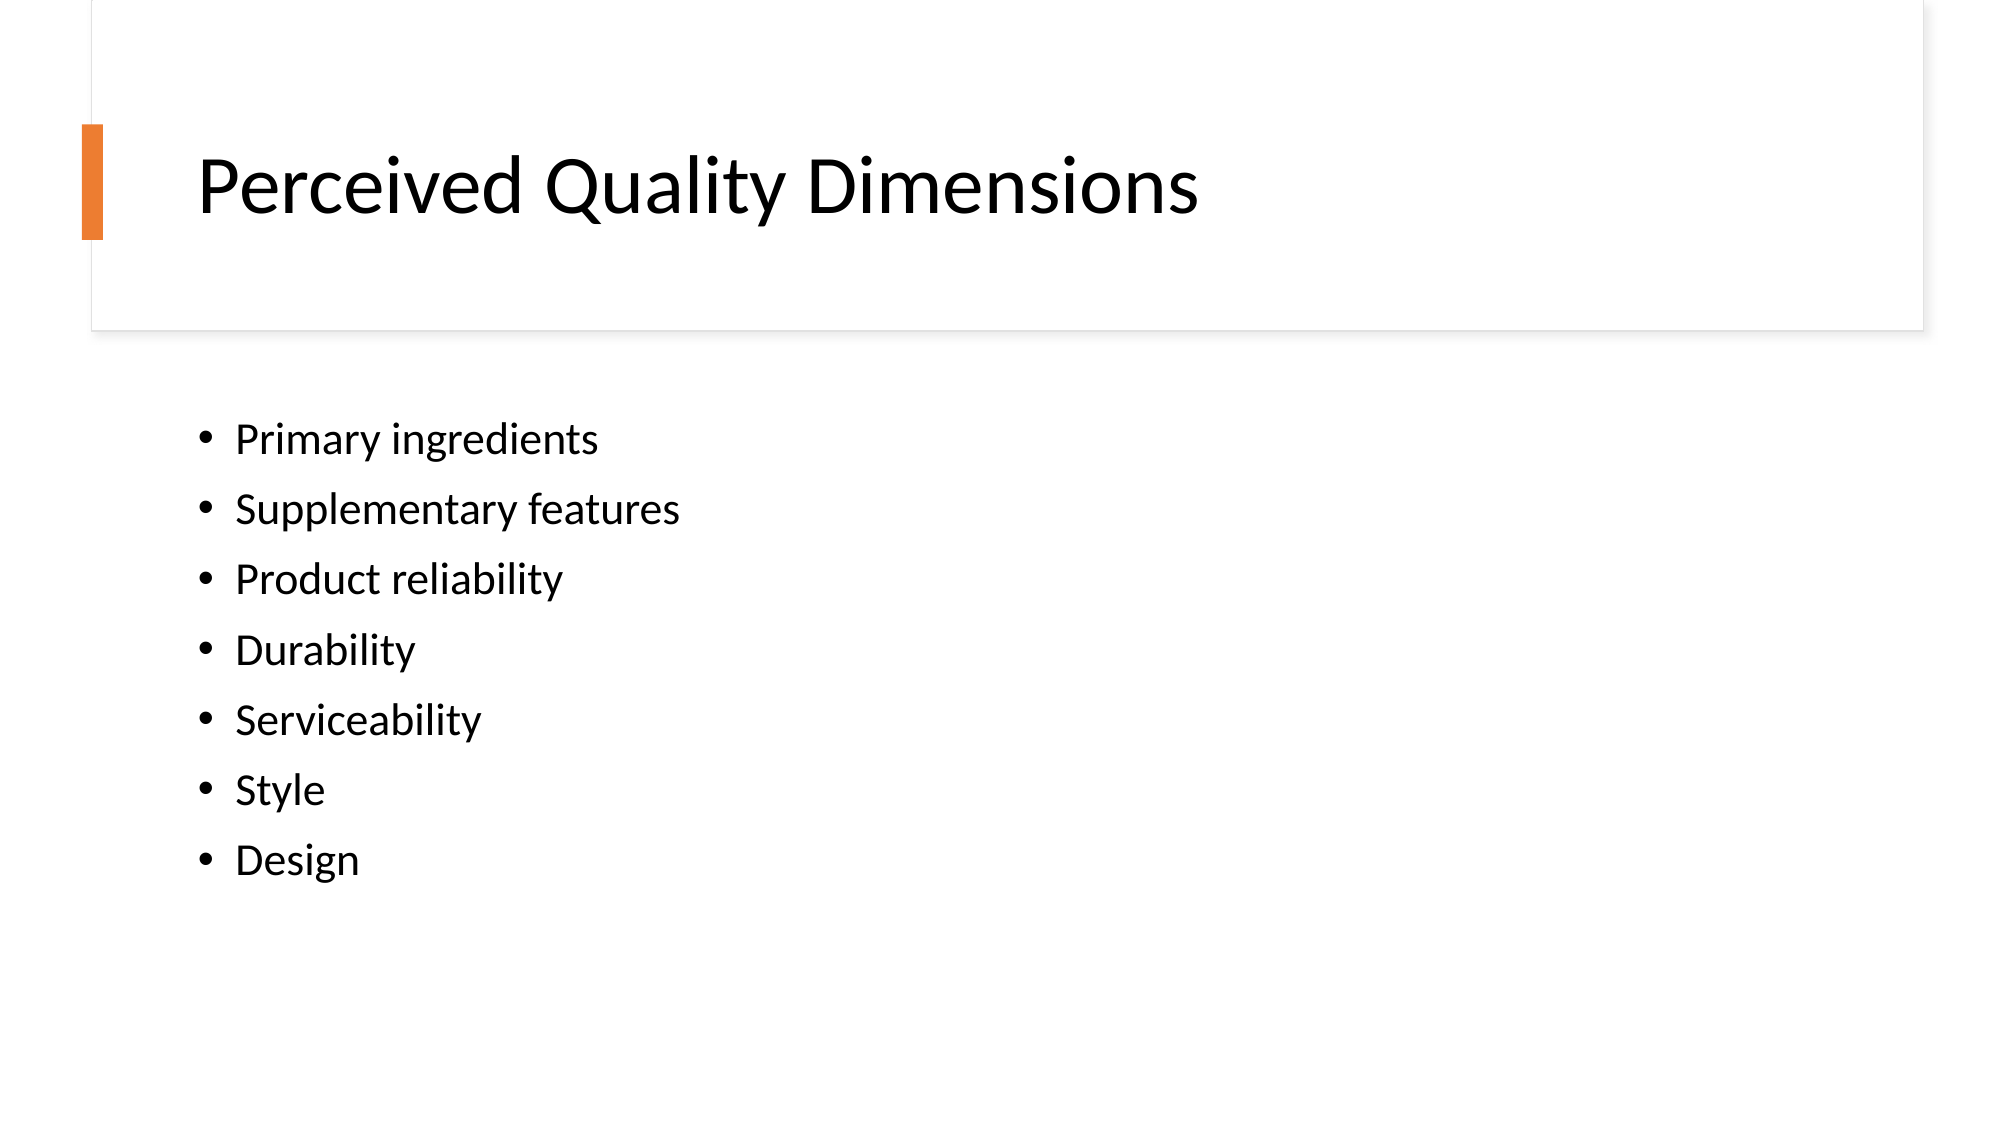

# Perceived Quality Dimensions

Primary ingredients
Supplementary features
Product reliability
Durability
Serviceability
Style
Design